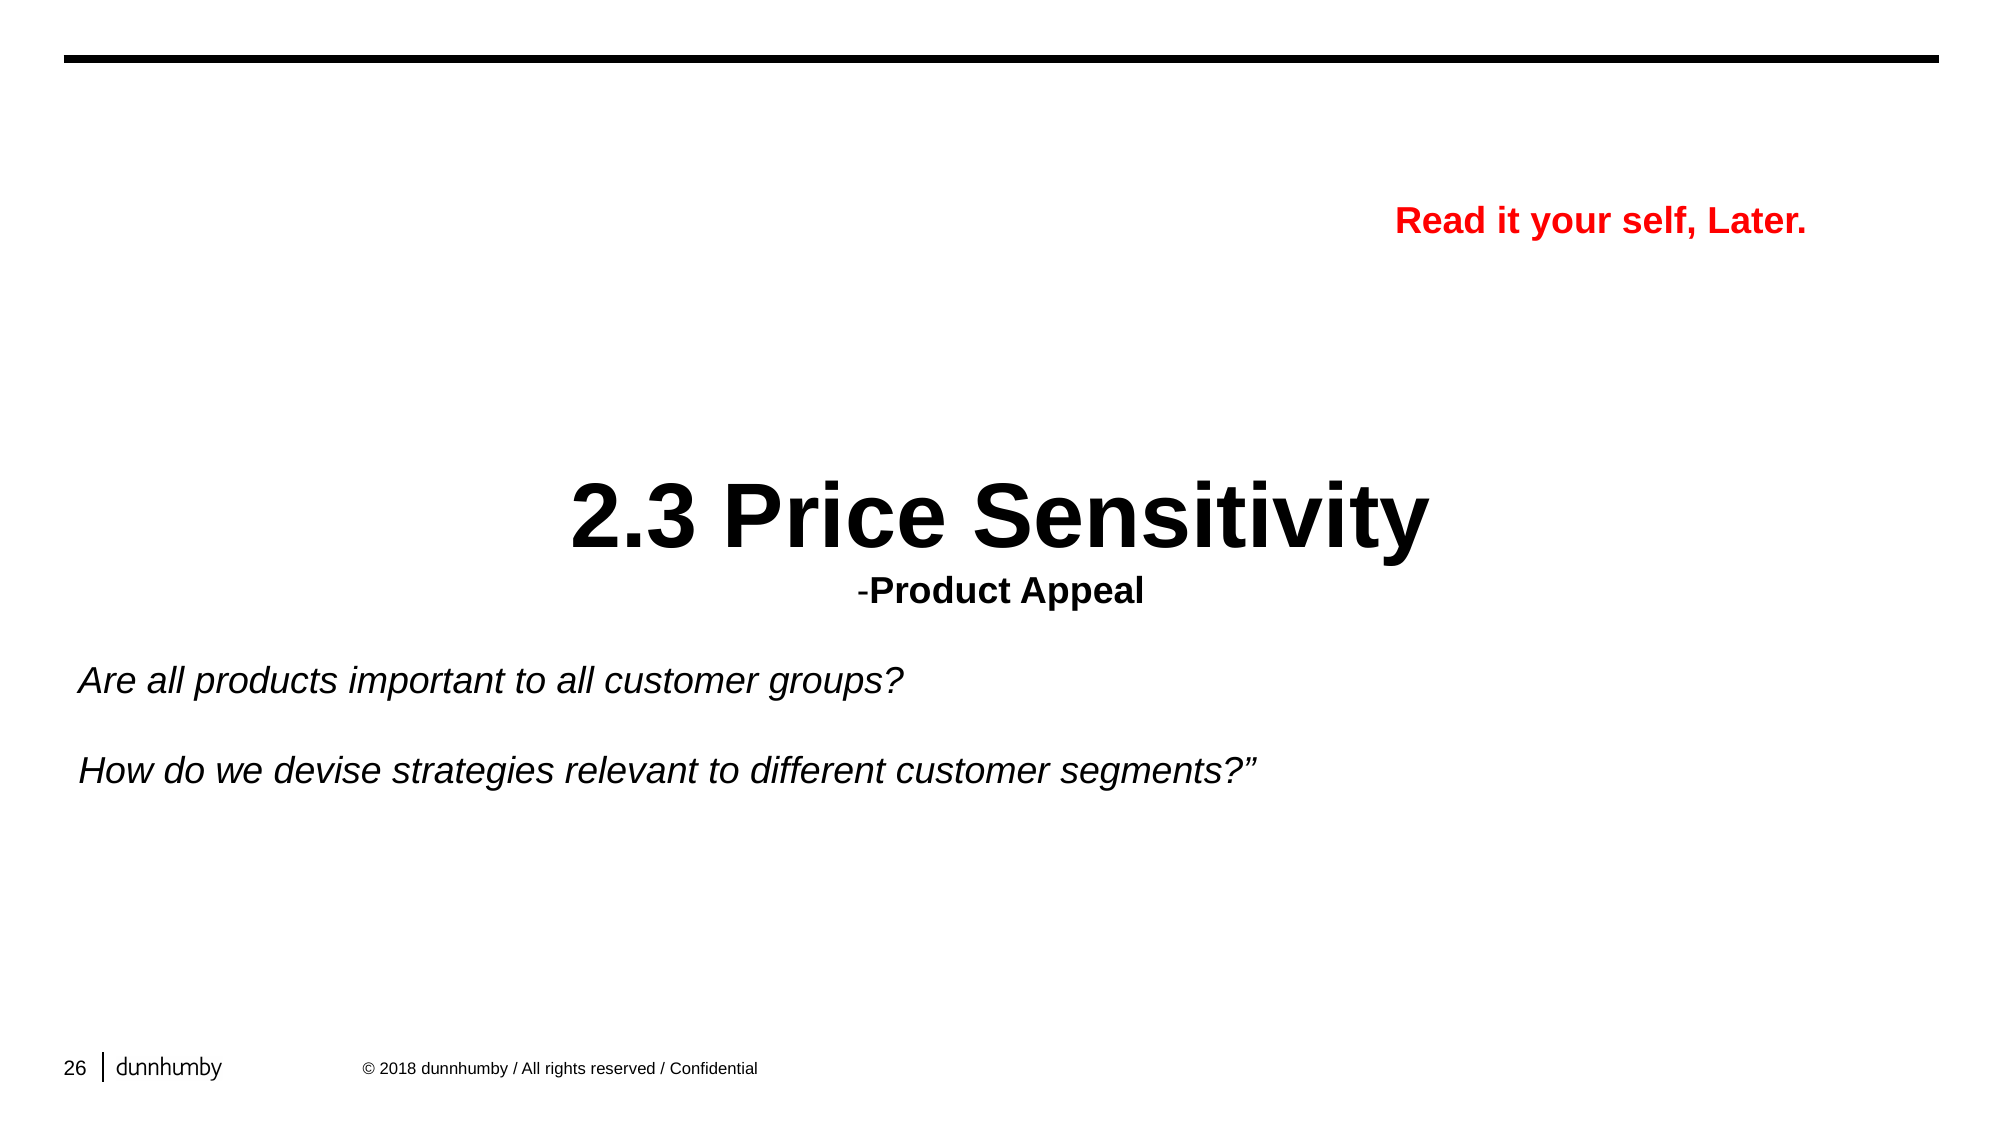

Read it your self, Later.

2.3 Price Sensitivity
-Product Appeal

Are all products important to all customer groups?

How do we devise strategies relevant to different customer segments?”
26